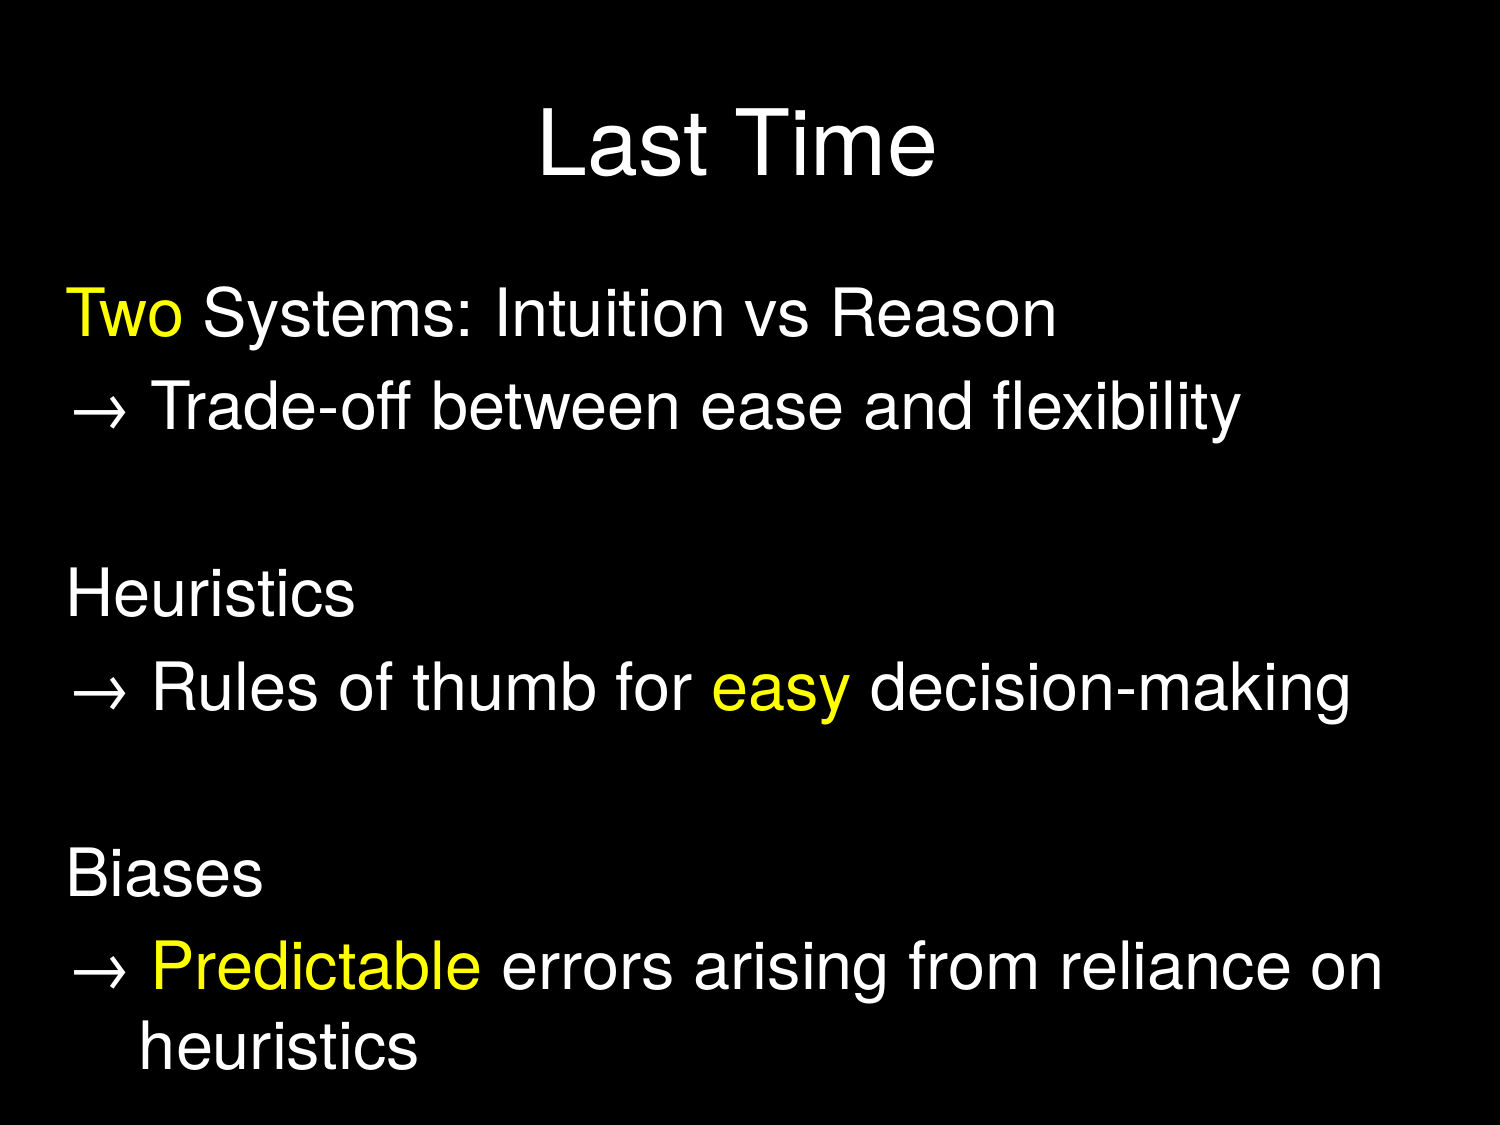

# Last Time
Two Systems: Intuition vs Reason
→ Trade-off between ease and flexibility

Heuristics
→ Rules of thumb for easy decision-making

Biases
→ Predictable errors arising from reliance on
    heuristics